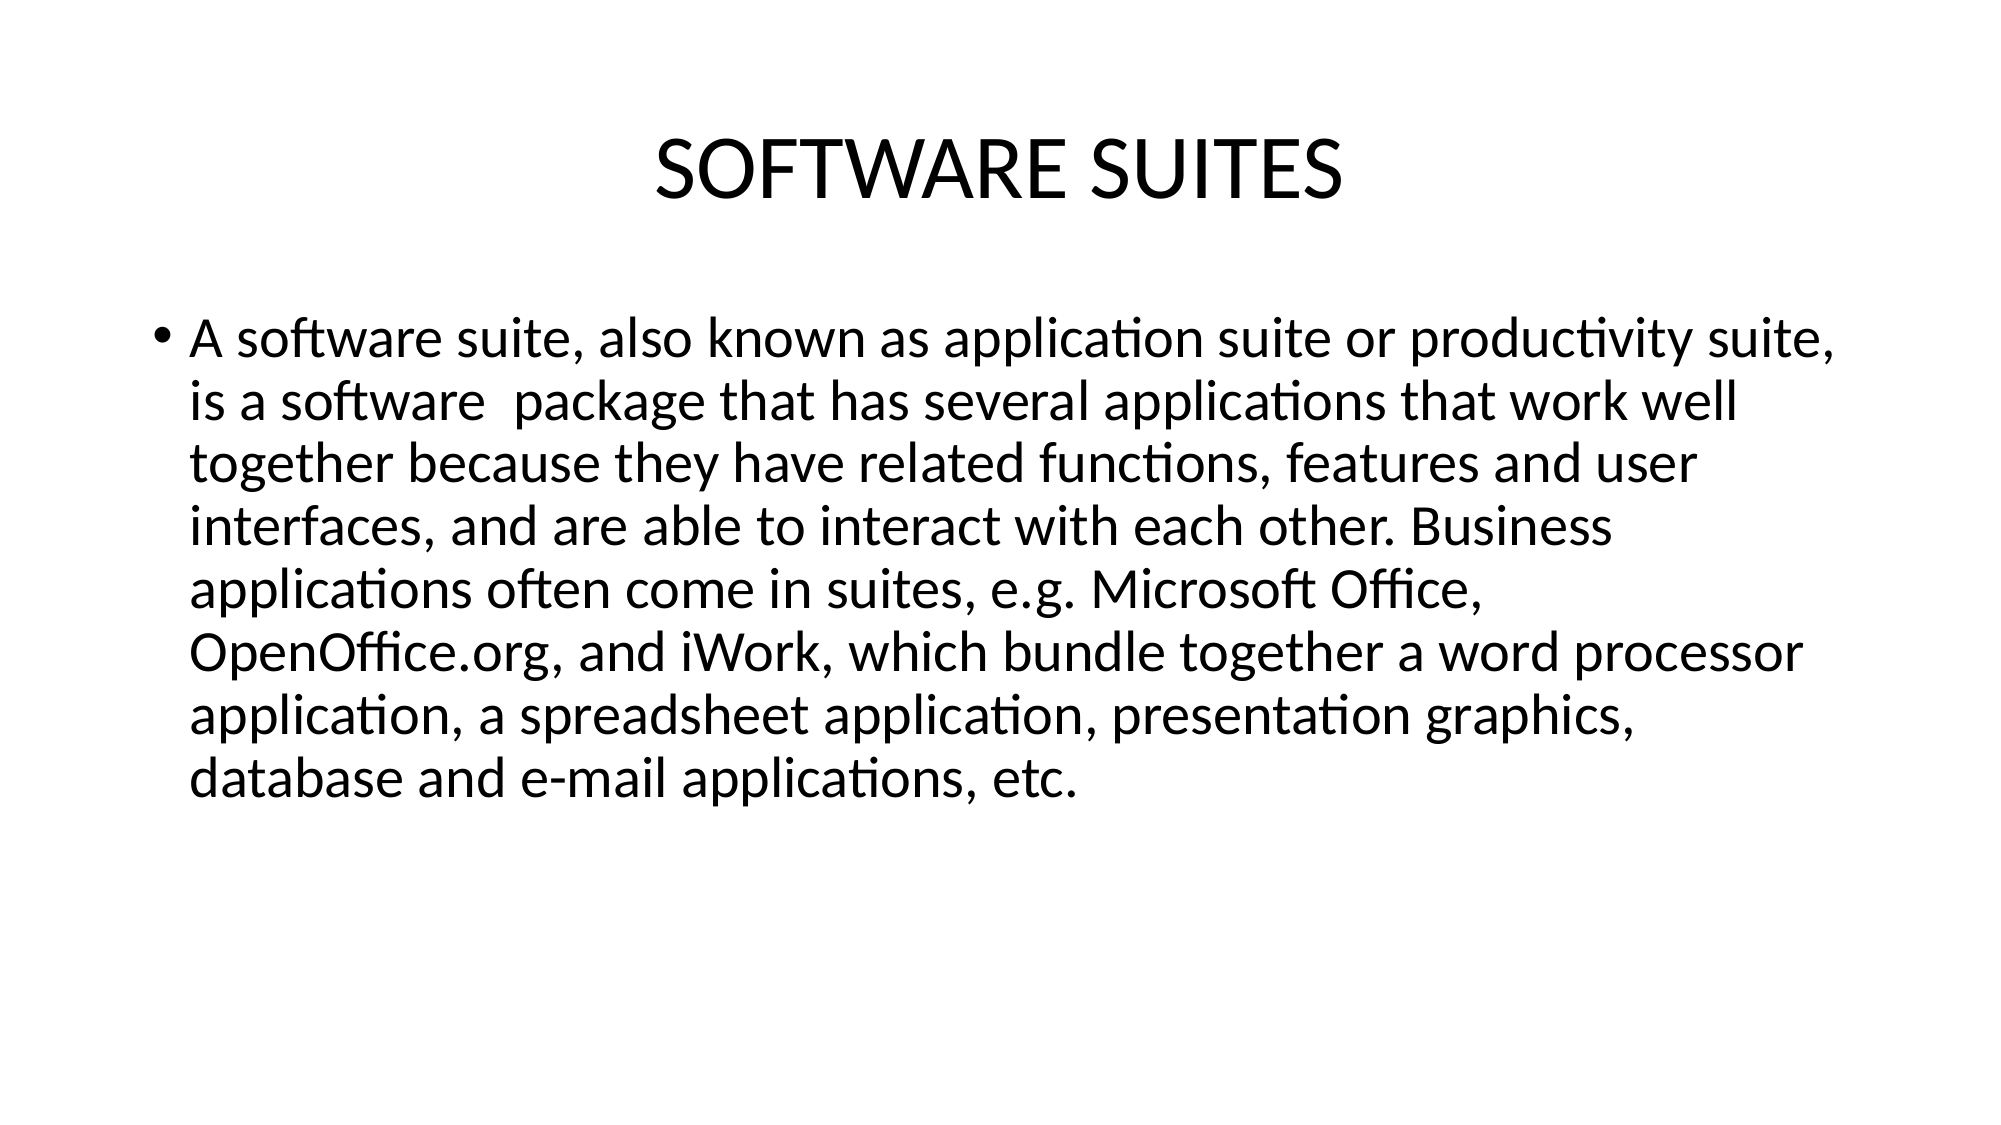

# SOFTWARE SUITES
A software suite, also known as application suite or productivity suite, is a software  package that has several applications that work well together because they have related functions, features and user interfaces, and are able to interact with each other. Business applications often come in suites, e.g. Microsoft Office, OpenOffice.org, and iWork, which bundle together a word processor application, a spreadsheet application, presentation graphics, database and e-mail applications, etc.